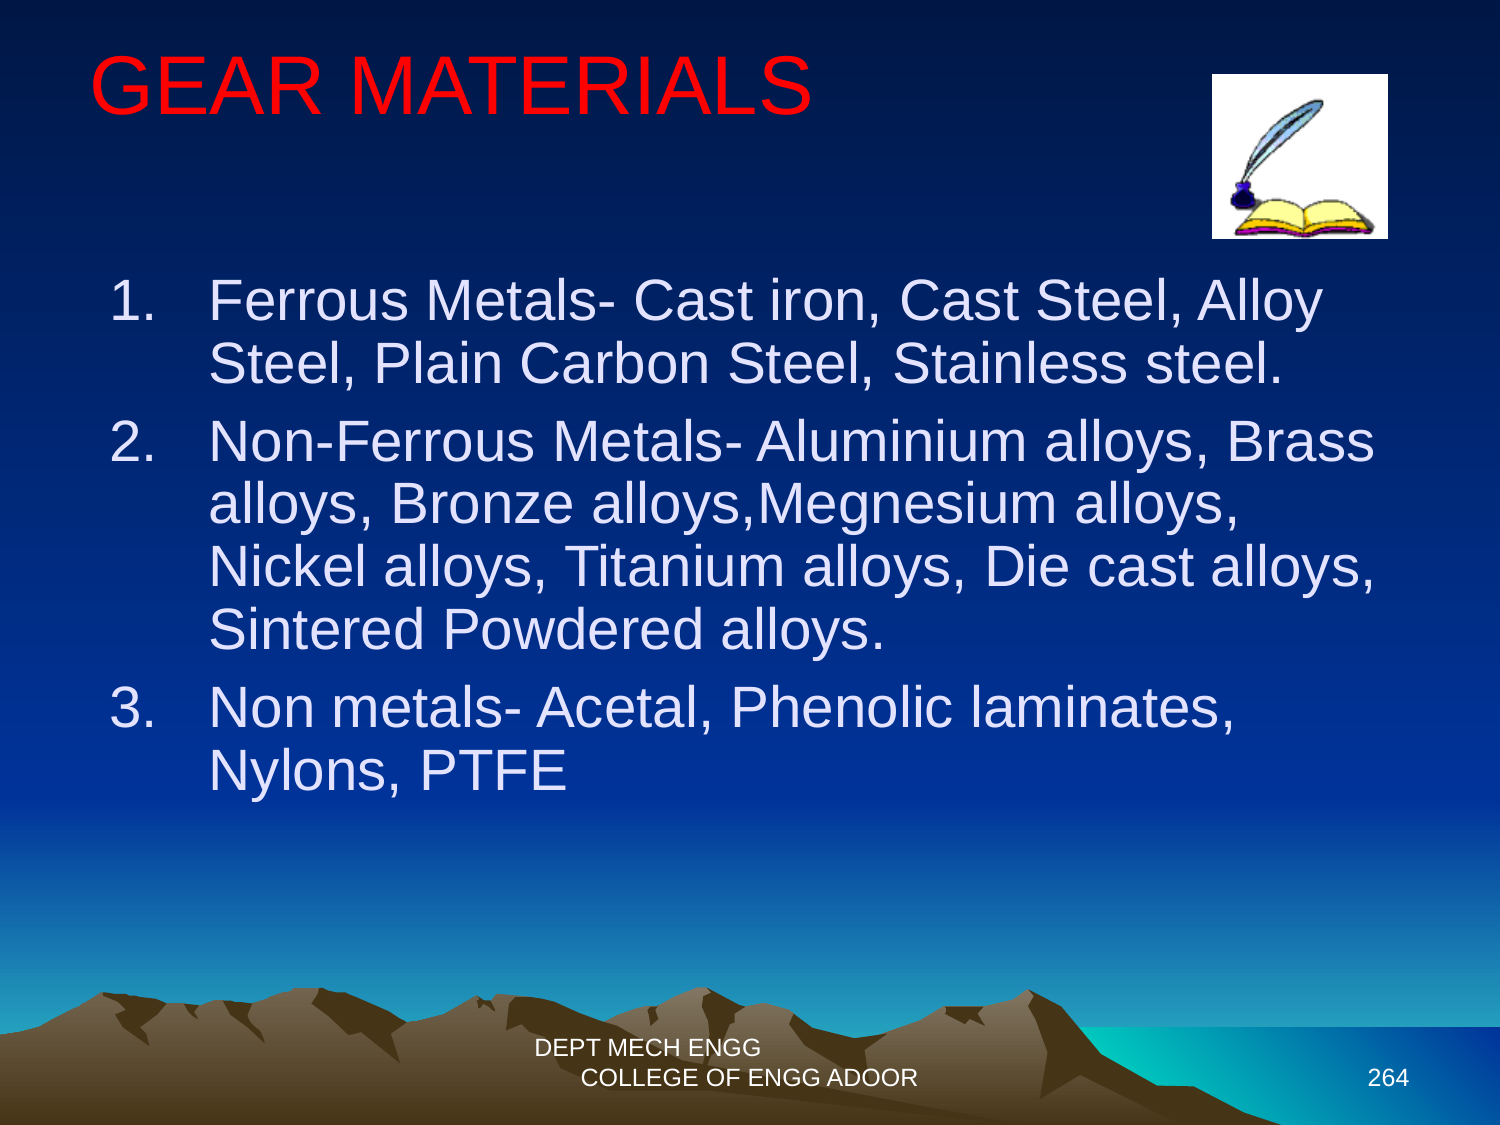

GEAR MATERIALS
Ferrous Metals- Cast iron, Cast Steel, Alloy Steel, Plain Carbon Steel, Stainless steel.
Non-Ferrous Metals- Aluminium alloys, Brass alloys, Bronze alloys,Megnesium alloys, Nickel alloys, Titanium alloys, Die cast alloys, Sintered Powdered alloys.
Non metals- Acetal, Phenolic laminates, Nylons, PTFE

DEPT MECH ENGG                              COLLEGE OF ENGG ADOOR
264